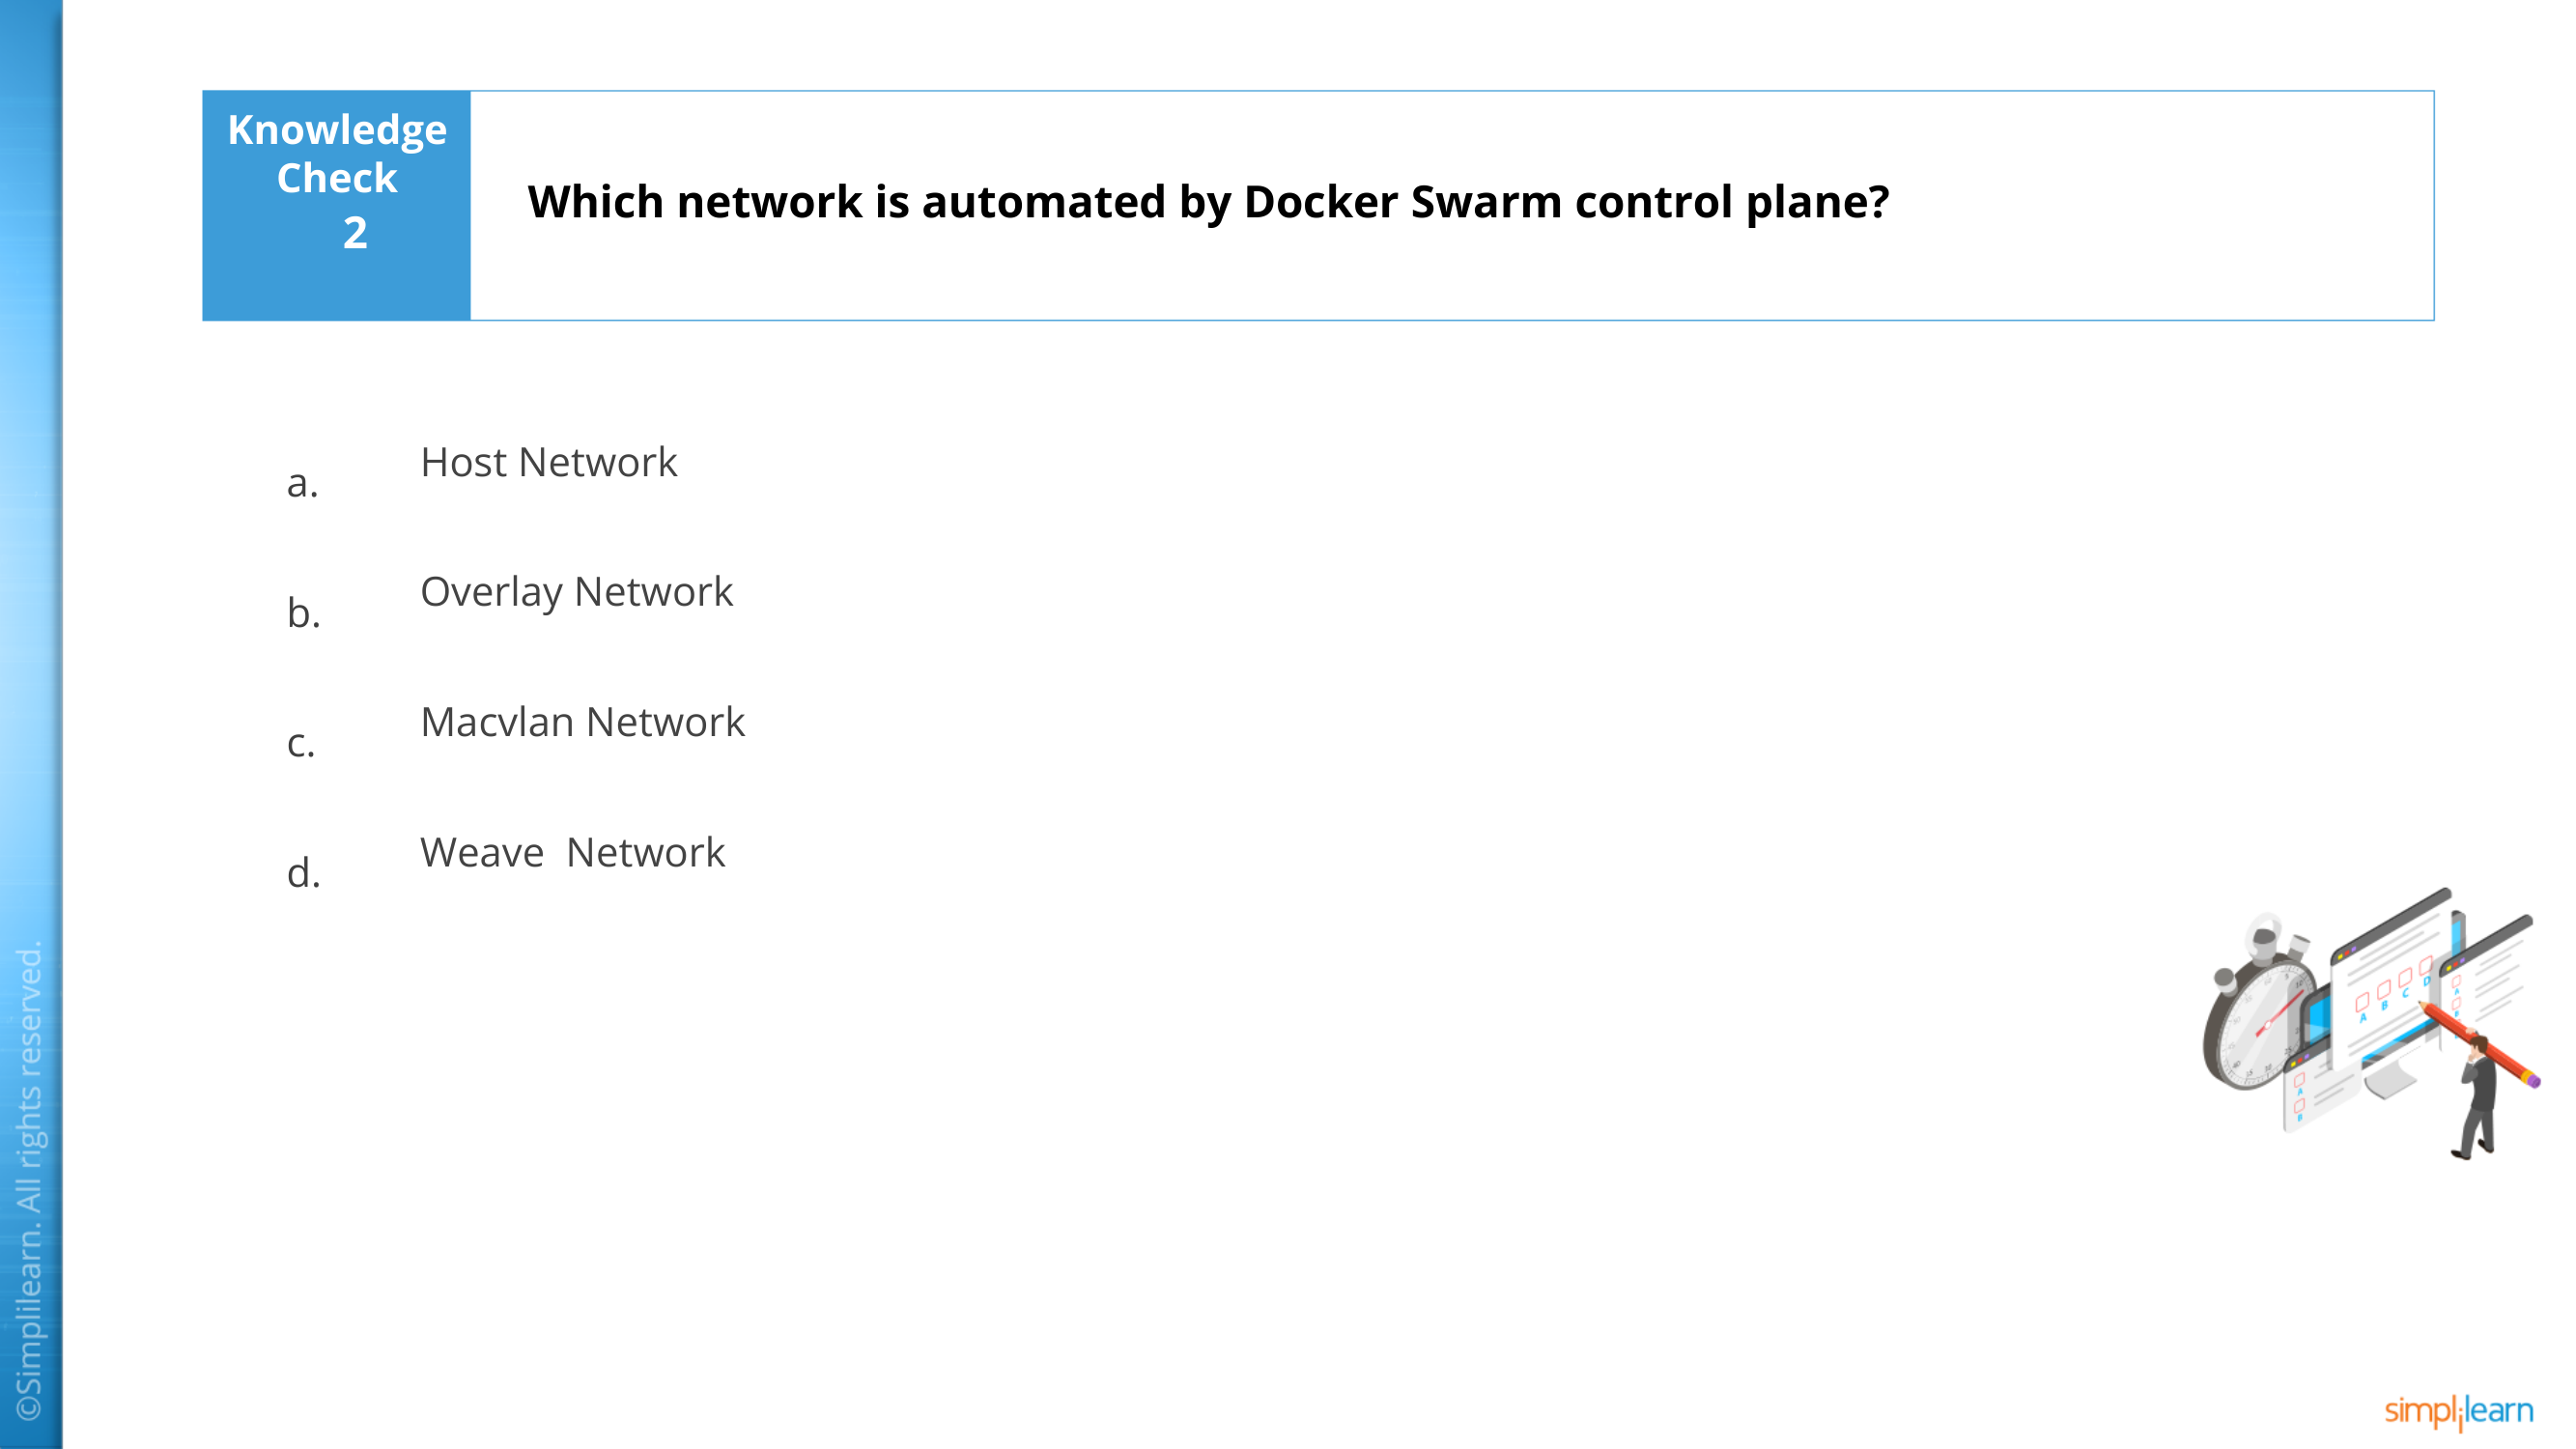

Which network is automated by Docker Swarm control plane?
2
Host Network
Overlay Network
Macvlan Network
Weave  Network